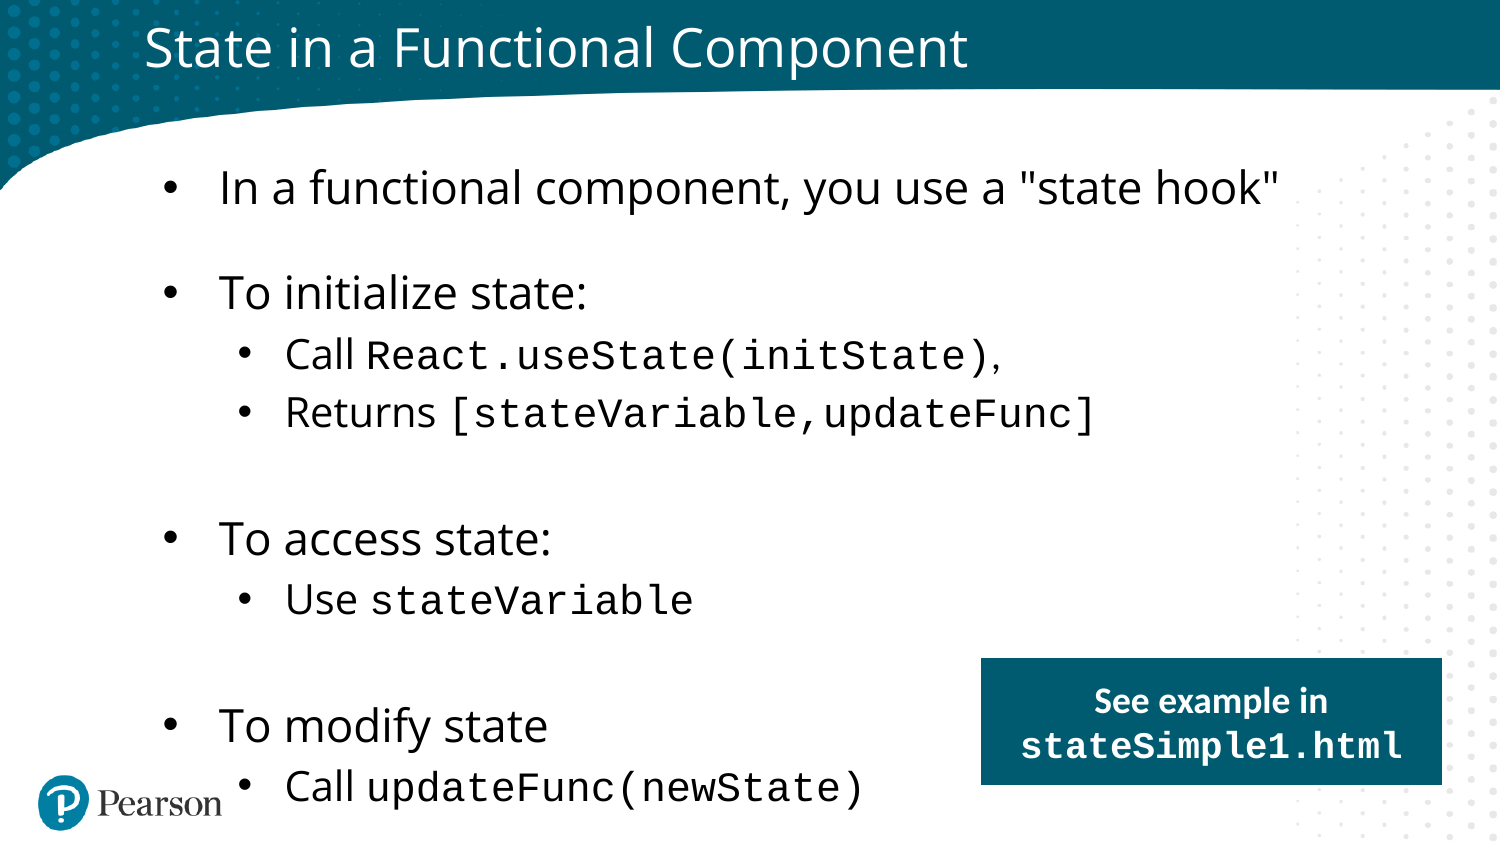

# State in a Functional Component
In a functional component, you use a "state hook"

To initialize state:
Call React.useState(initState),
Returns [stateVariable,updateFunc]

To access state:
Use stateVariable

To modify state
Call updateFunc(newState)
See example in stateSimple1.html